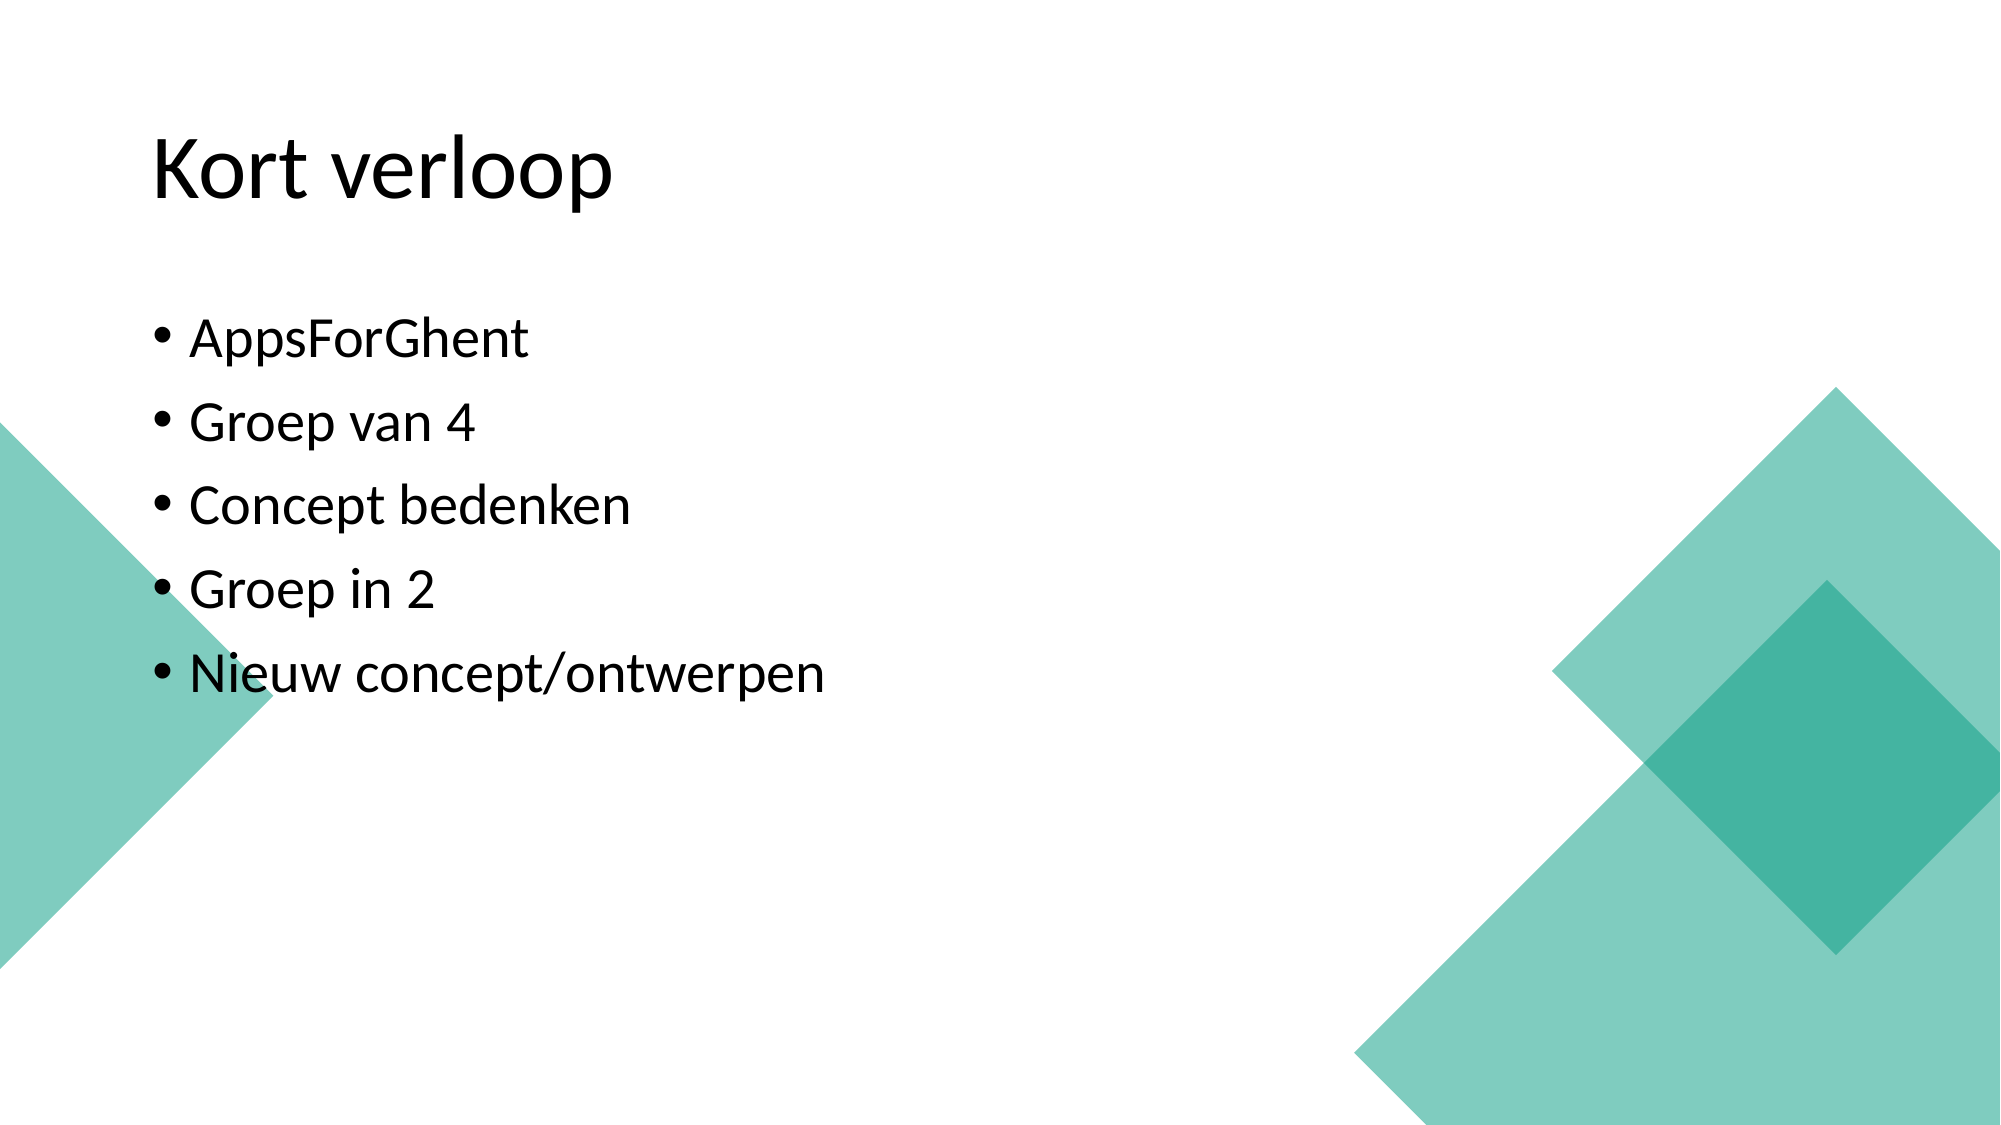

# Kort verloop
AppsForGhent
Groep van 4
Concept bedenken
Groep in 2
Nieuw concept/ontwerpen